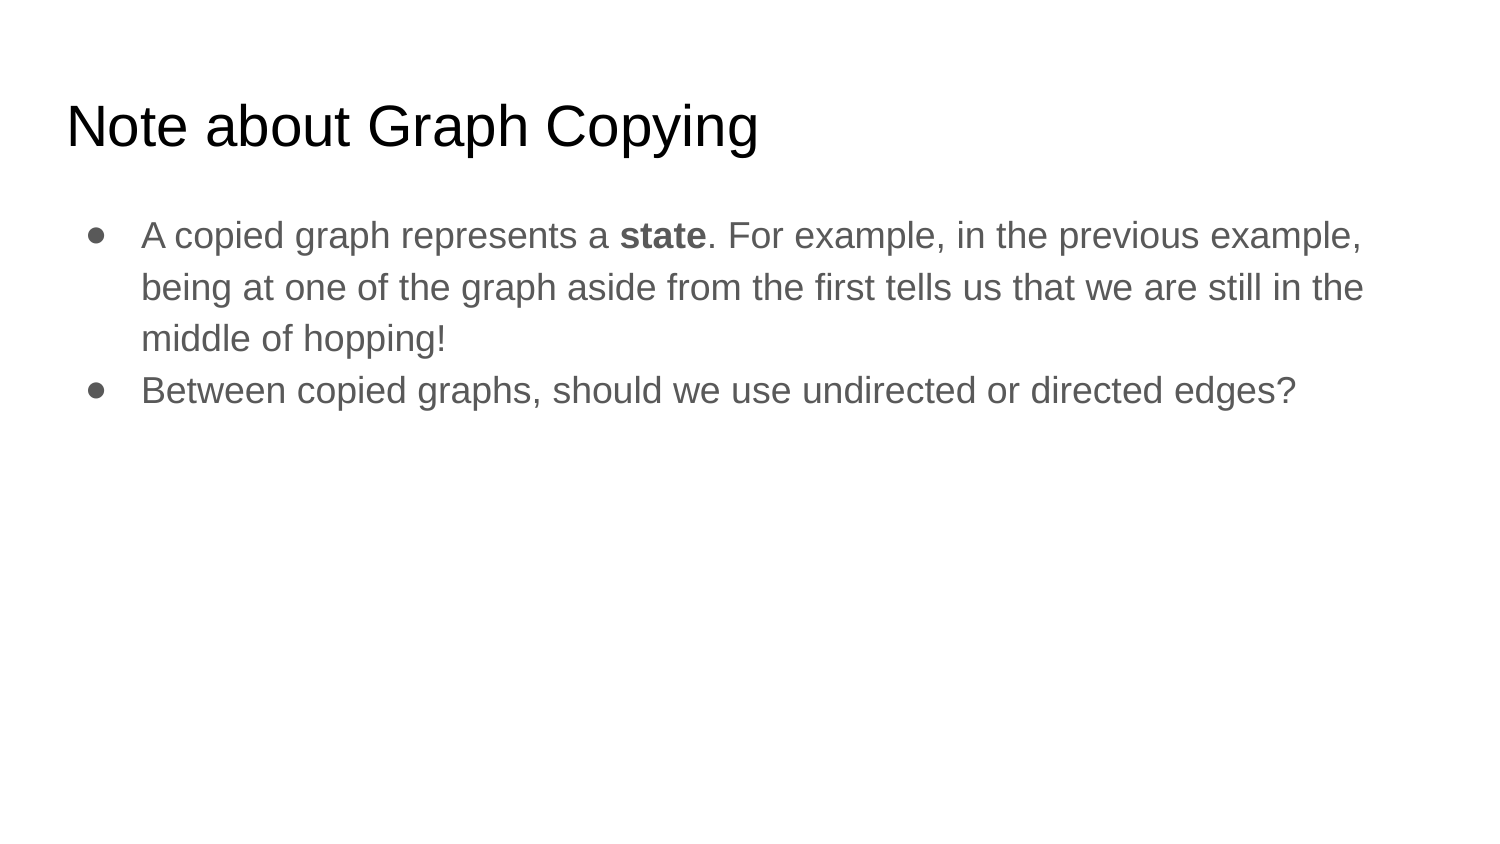

# Note about Graph Copying
A copied graph represents a state. For example, in the previous example, being at one of the graph aside from the first tells us that we are still in the middle of hopping!
Between copied graphs, should we use undirected or directed edges?